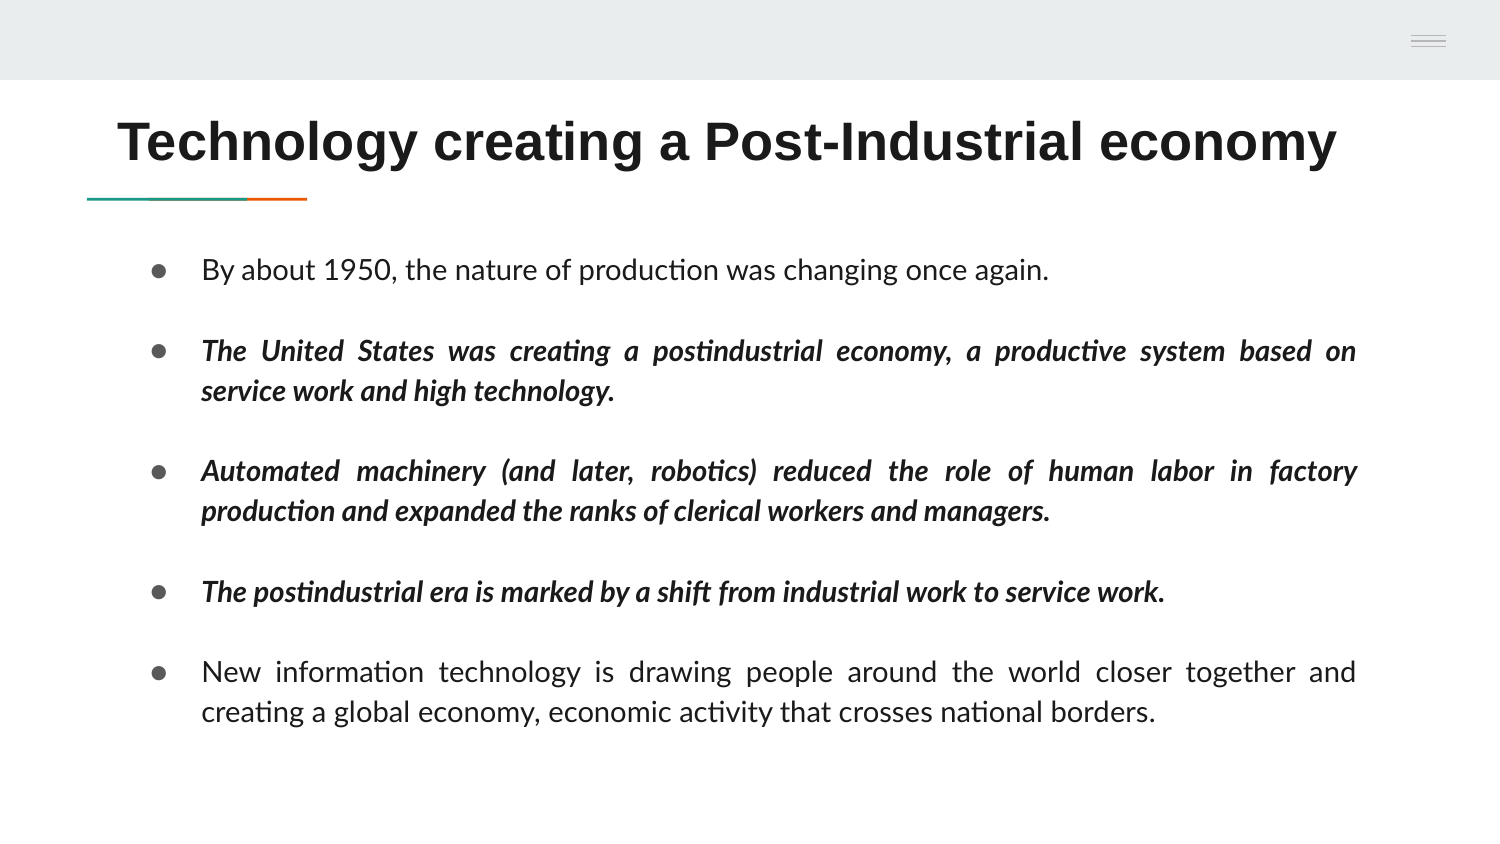

# Technology creating a Post-Industrial economy
By about 1950, the nature of production was changing once again.

The United States was creating a postindustrial economy, a productive system based on service work and high technology.

Automated machinery (and later, robotics) reduced the role of human labor in factory production and expanded the ranks of clerical workers and managers.

The postindustrial era is marked by a shift from industrial work to service work.

New information technology is drawing people around the world closer together and creating a global economy, economic activity that crosses national borders.